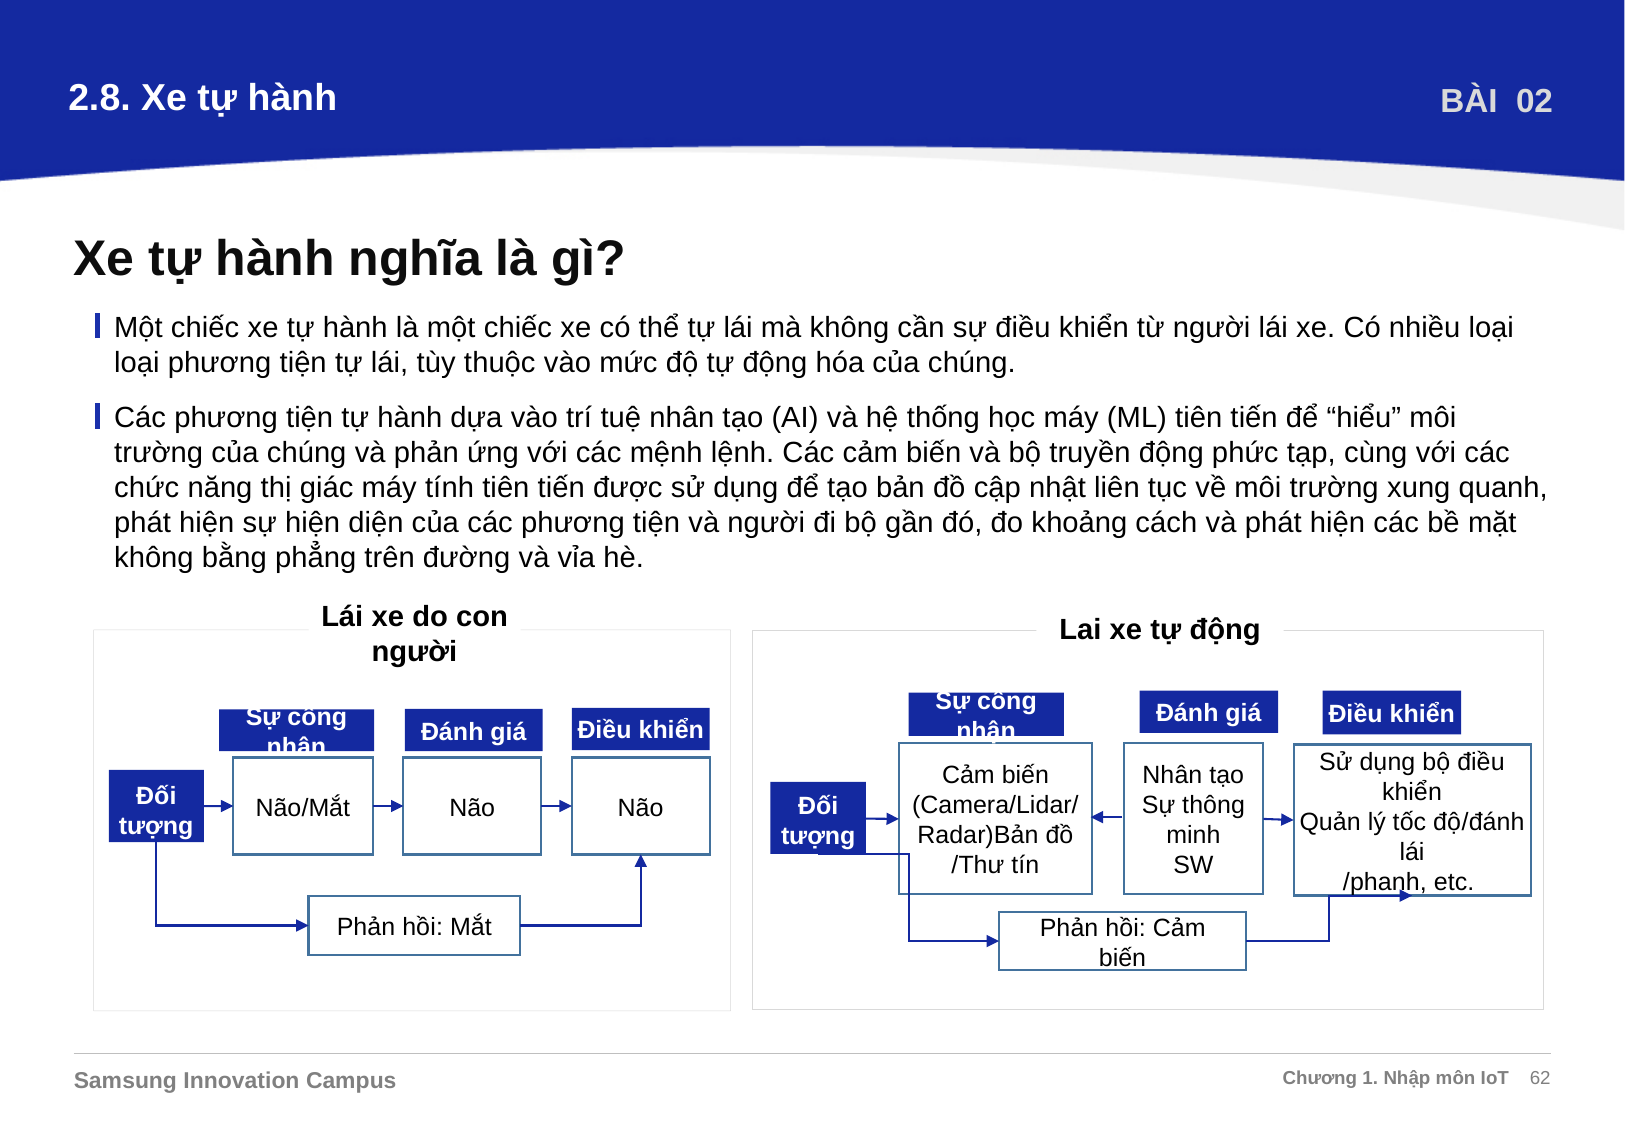

2.8. Xe tự hành

BÀI  02
Xe tự hành nghĩa là gì?
Một chiếc xe tự hành là một chiếc xe có thể tự lái mà không cần sự điều khiển từ người lái xe. Có nhiều loại loại phương tiện tự lái, tùy thuộc vào mức độ tự động hóa của chúng.
Các phương tiện tự hành dựa vào trí tuệ nhân tạo (AI) và hệ thống học máy (ML) tiên tiến để “hiểu” môi trường của chúng và phản ứng với các mệnh lệnh. Các cảm biến và bộ truyền động phức tạp, cùng với các chức năng thị giác máy tính tiên tiến được sử dụng để tạo bản đồ cập nhật liên tục về môi trường xung quanh, phát hiện sự hiện diện của các phương tiện và người đi bộ gần đó, đo khoảng cách và phát hiện các bề mặt không bằng phẳng trên đường và vỉa hè.
Lai xe tự động
Điều khiển
Đánh giá
Sự công nhận
Cảm biến
(Camera/Lidar/
Radar)Bản đồ
/Thư tín
Nhân tạo
Sự thông minh
SW
Sử dụng bộ điều khiển
Quản lý tốc độ/đánh lái
/phanh, etc.
Đối tượng

Phản hồi: Cảm biến

Lái xe do con người

Điều khiển
Não
Đánh giá
Não
Sự công nhận
Não/Mắt

Đối tượng
Phản hồi: Mắt